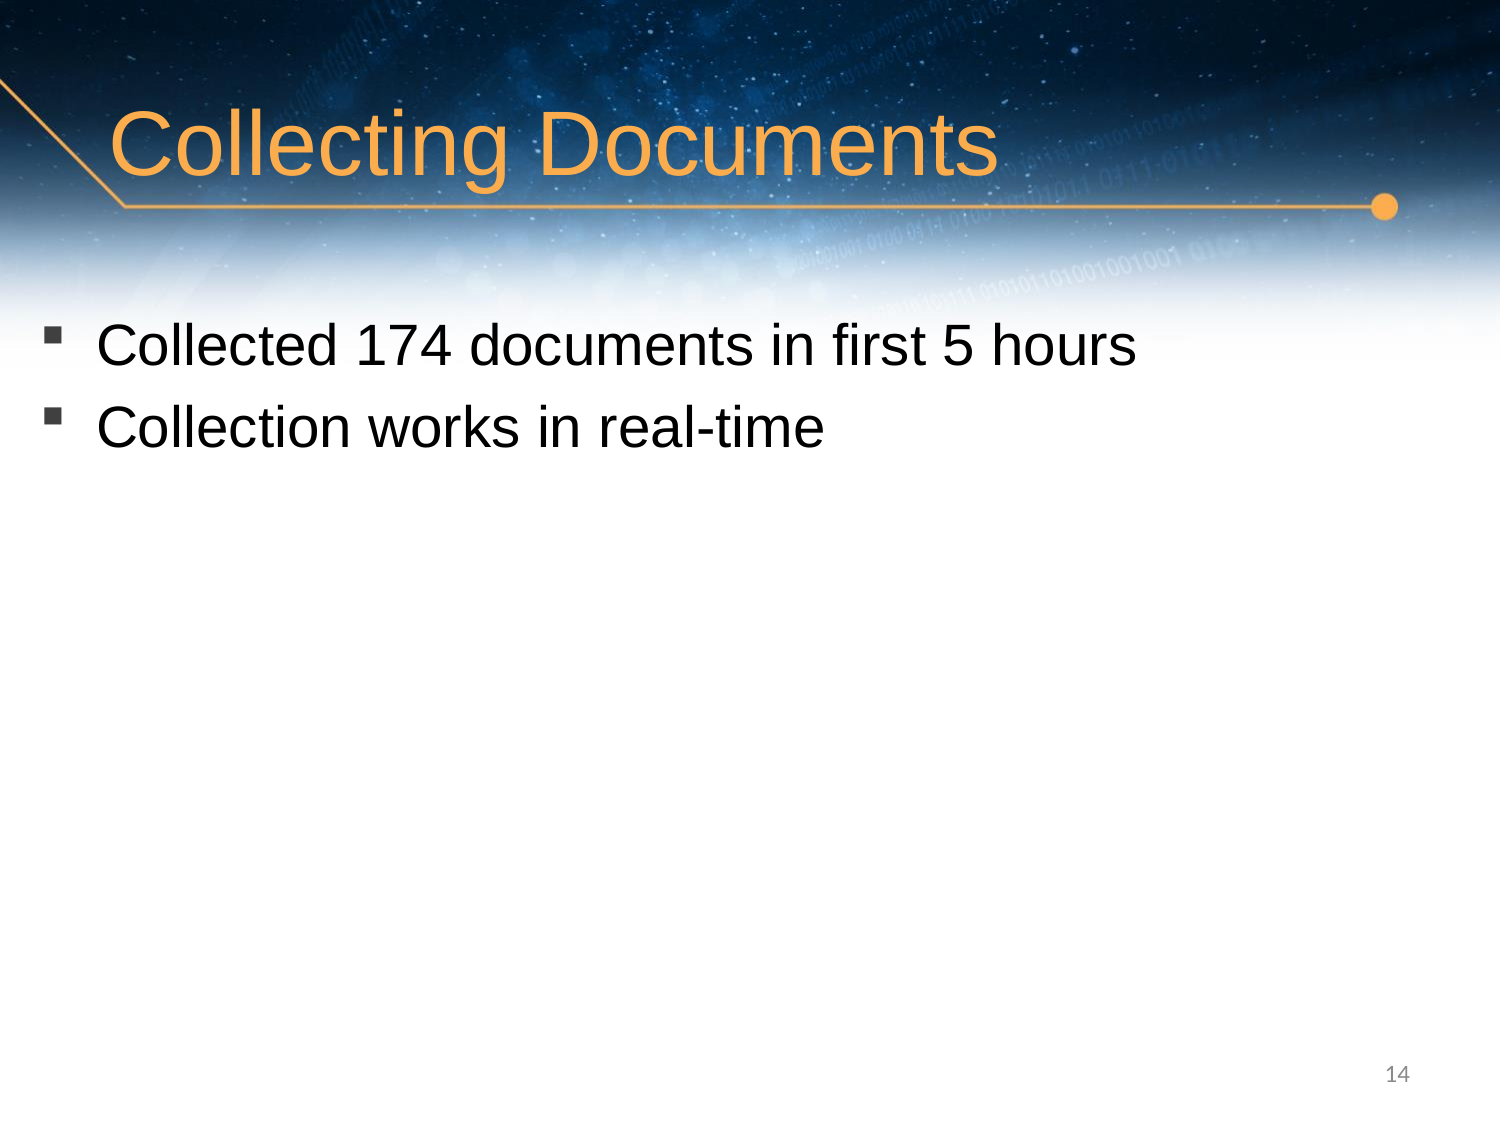

# Collecting Documents
Collected 174 documents in first 5 hours
Collection works in real-time

14